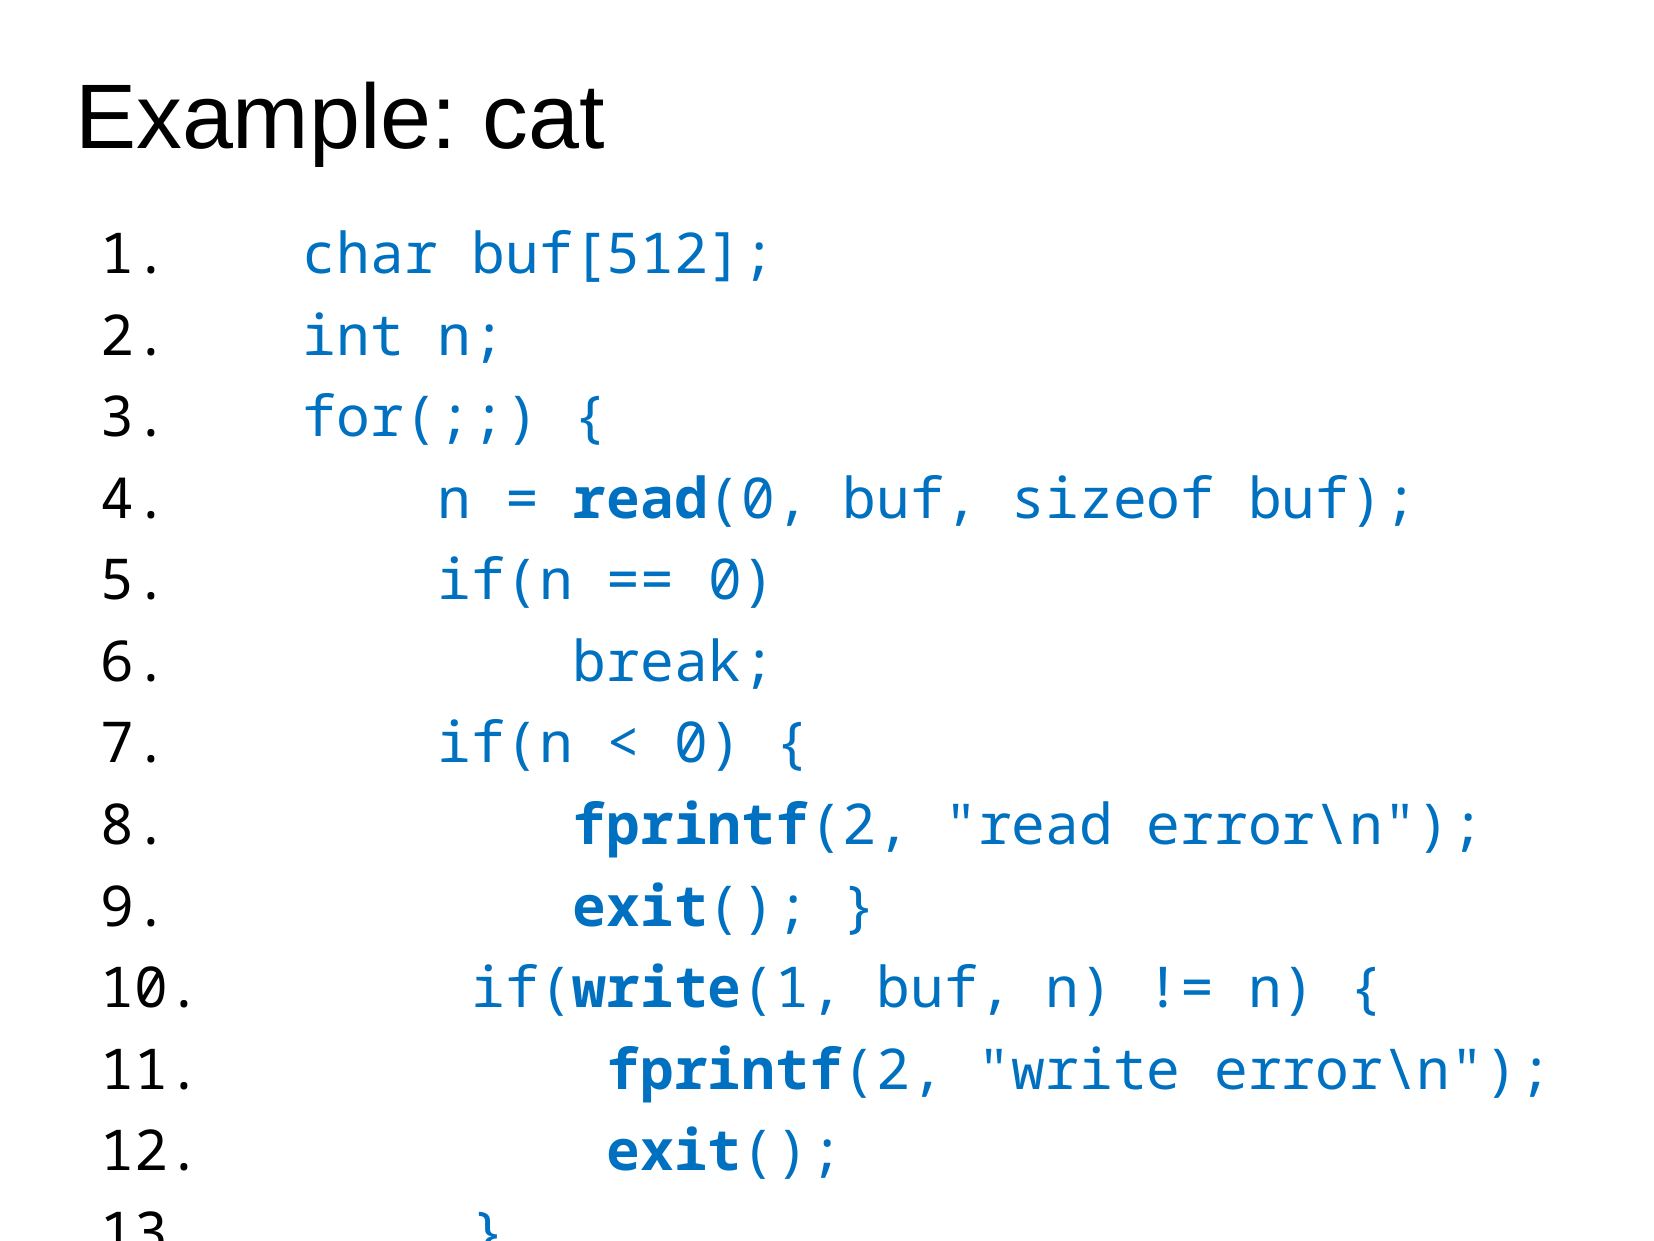

# Example: cat
    char buf[512];
    int n;
    for(;;) {
        n = read(0, buf, sizeof buf);
        if(n == 0)
            break;
        if(n < 0) {
            fprintf(2, "read error\n");
            exit(); }
        if(write(1, buf, n) != n) {
            fprintf(2, "write error\n");
            exit();
        }
    }